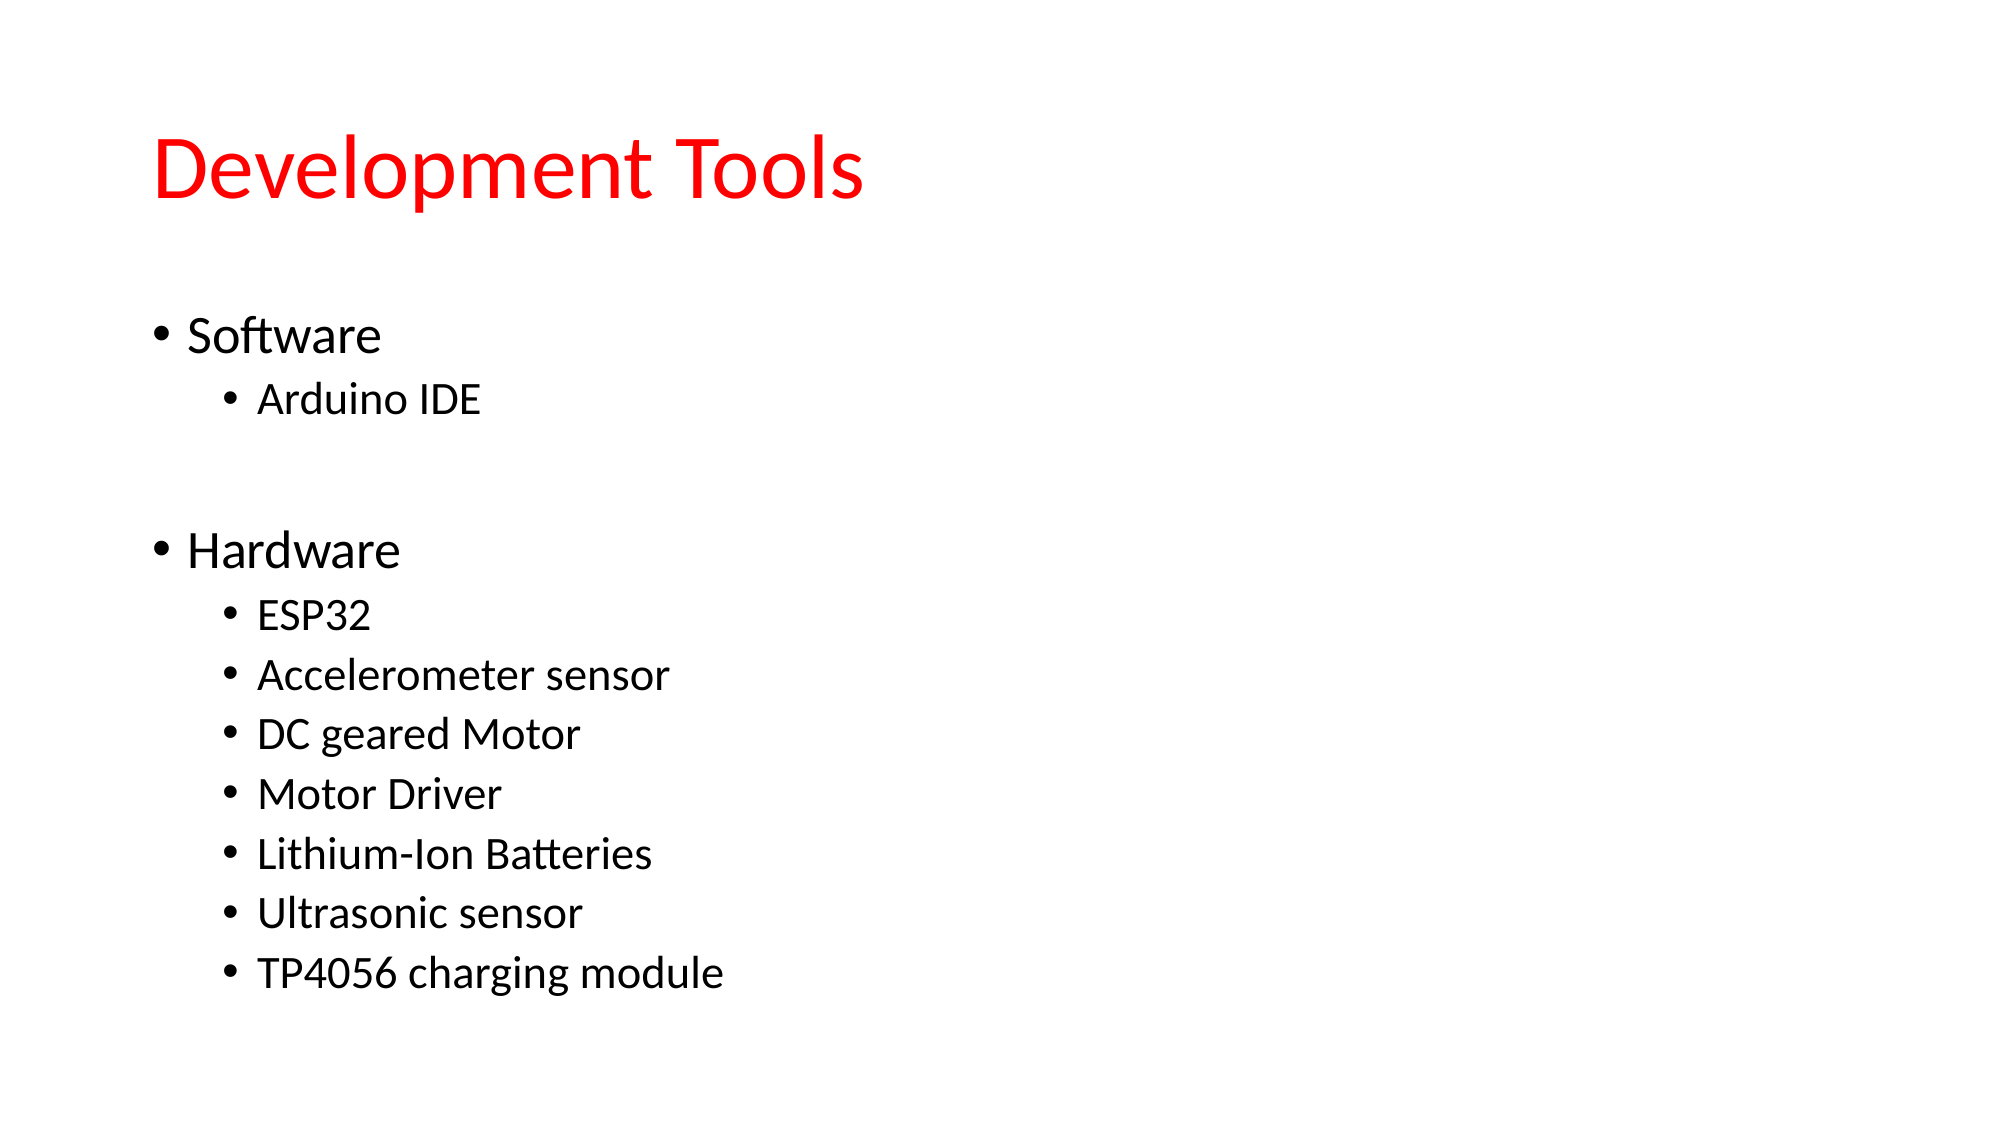

# Development Tools
Software
Arduino IDE

Hardware
ESP32
Accelerometer sensor
DC geared Motor
Motor Driver
Lithium-Ion Batteries
Ultrasonic sensor
TP4056 charging module